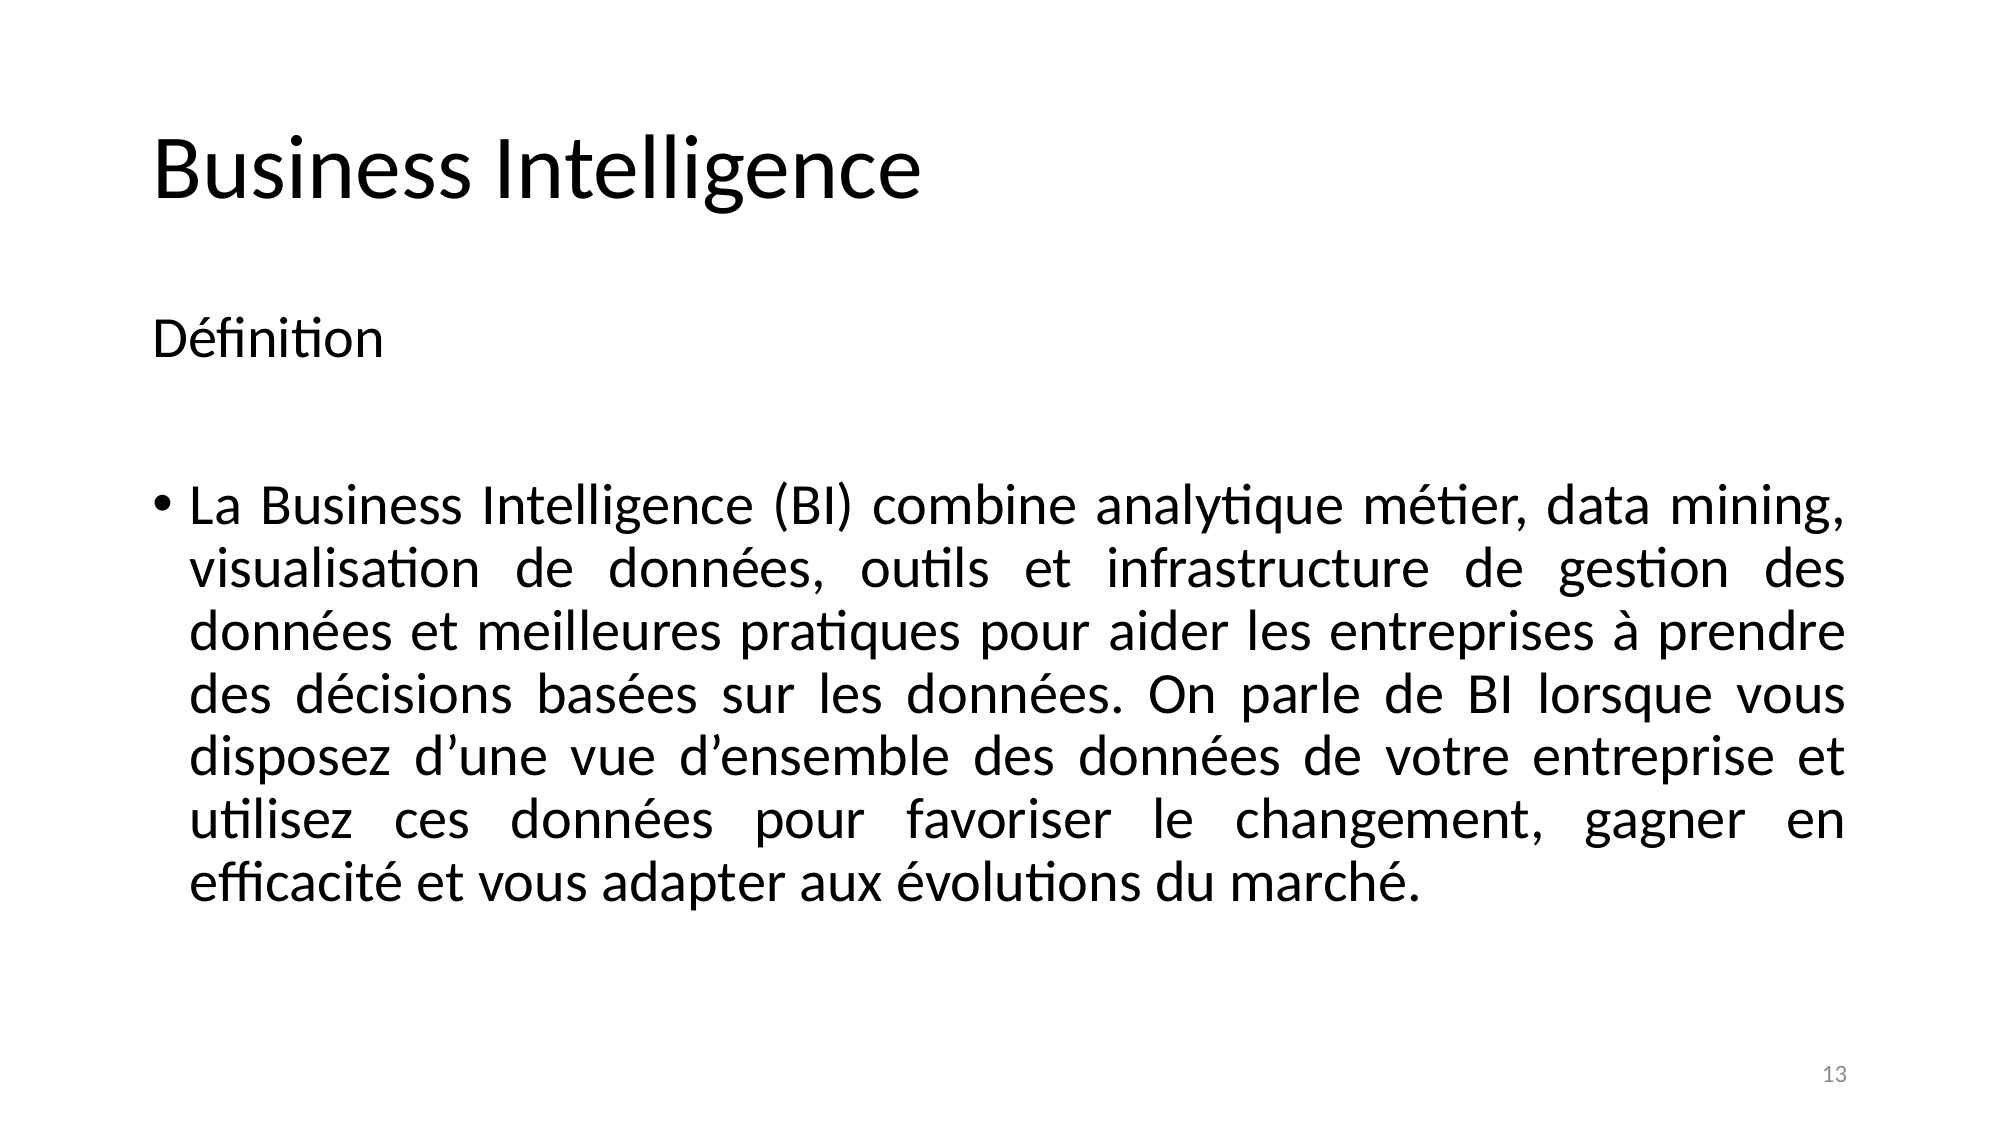

# Business Intelligence
Définition

La Business Intelligence (BI) combine analytique métier, data mining, visualisation de données, outils et infrastructure de gestion des données et meilleures pratiques pour aider les entreprises à prendre des décisions basées sur les données. On parle de BI lorsque vous disposez d’une vue d’ensemble des données de votre entreprise et utilisez ces données pour favoriser le changement, gagner en efficacité et vous adapter aux évolutions du marché.

13